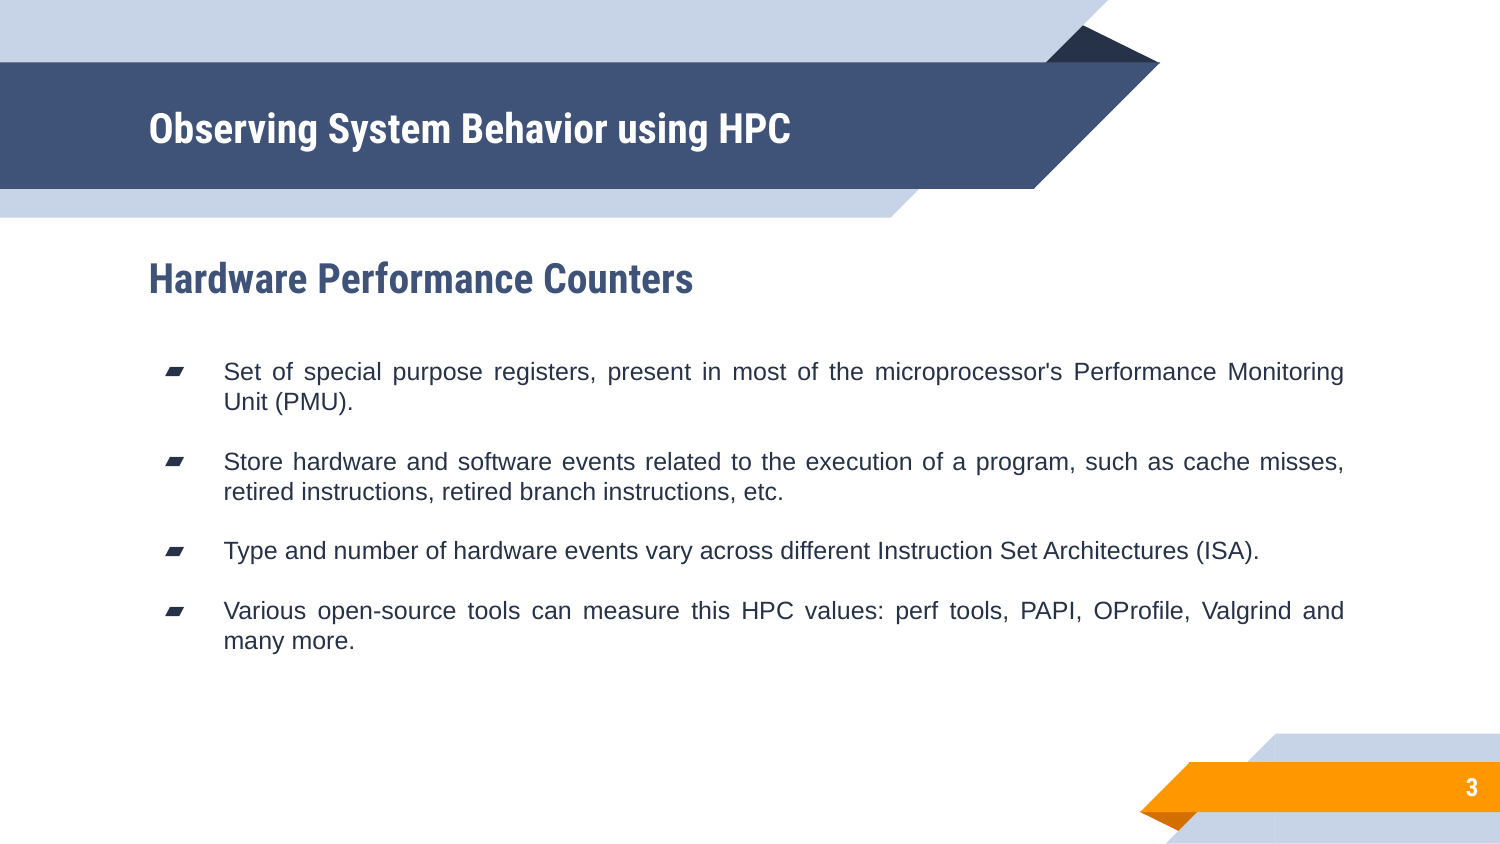

# Observing System Behavior using HPC
Hardware Performance Counters
Set of special purpose registers, present in most of the microprocessor's Performance Monitoring Unit (PMU).

Store hardware and software events related to the execution of a program, such as cache misses, retired instructions, retired branch instructions, etc.

Type and number of hardware events vary across different Instruction Set Architectures (ISA).

Various open-source tools can measure this HPC values: perf tools, PAPI, OProfile, Valgrind and many more.
3